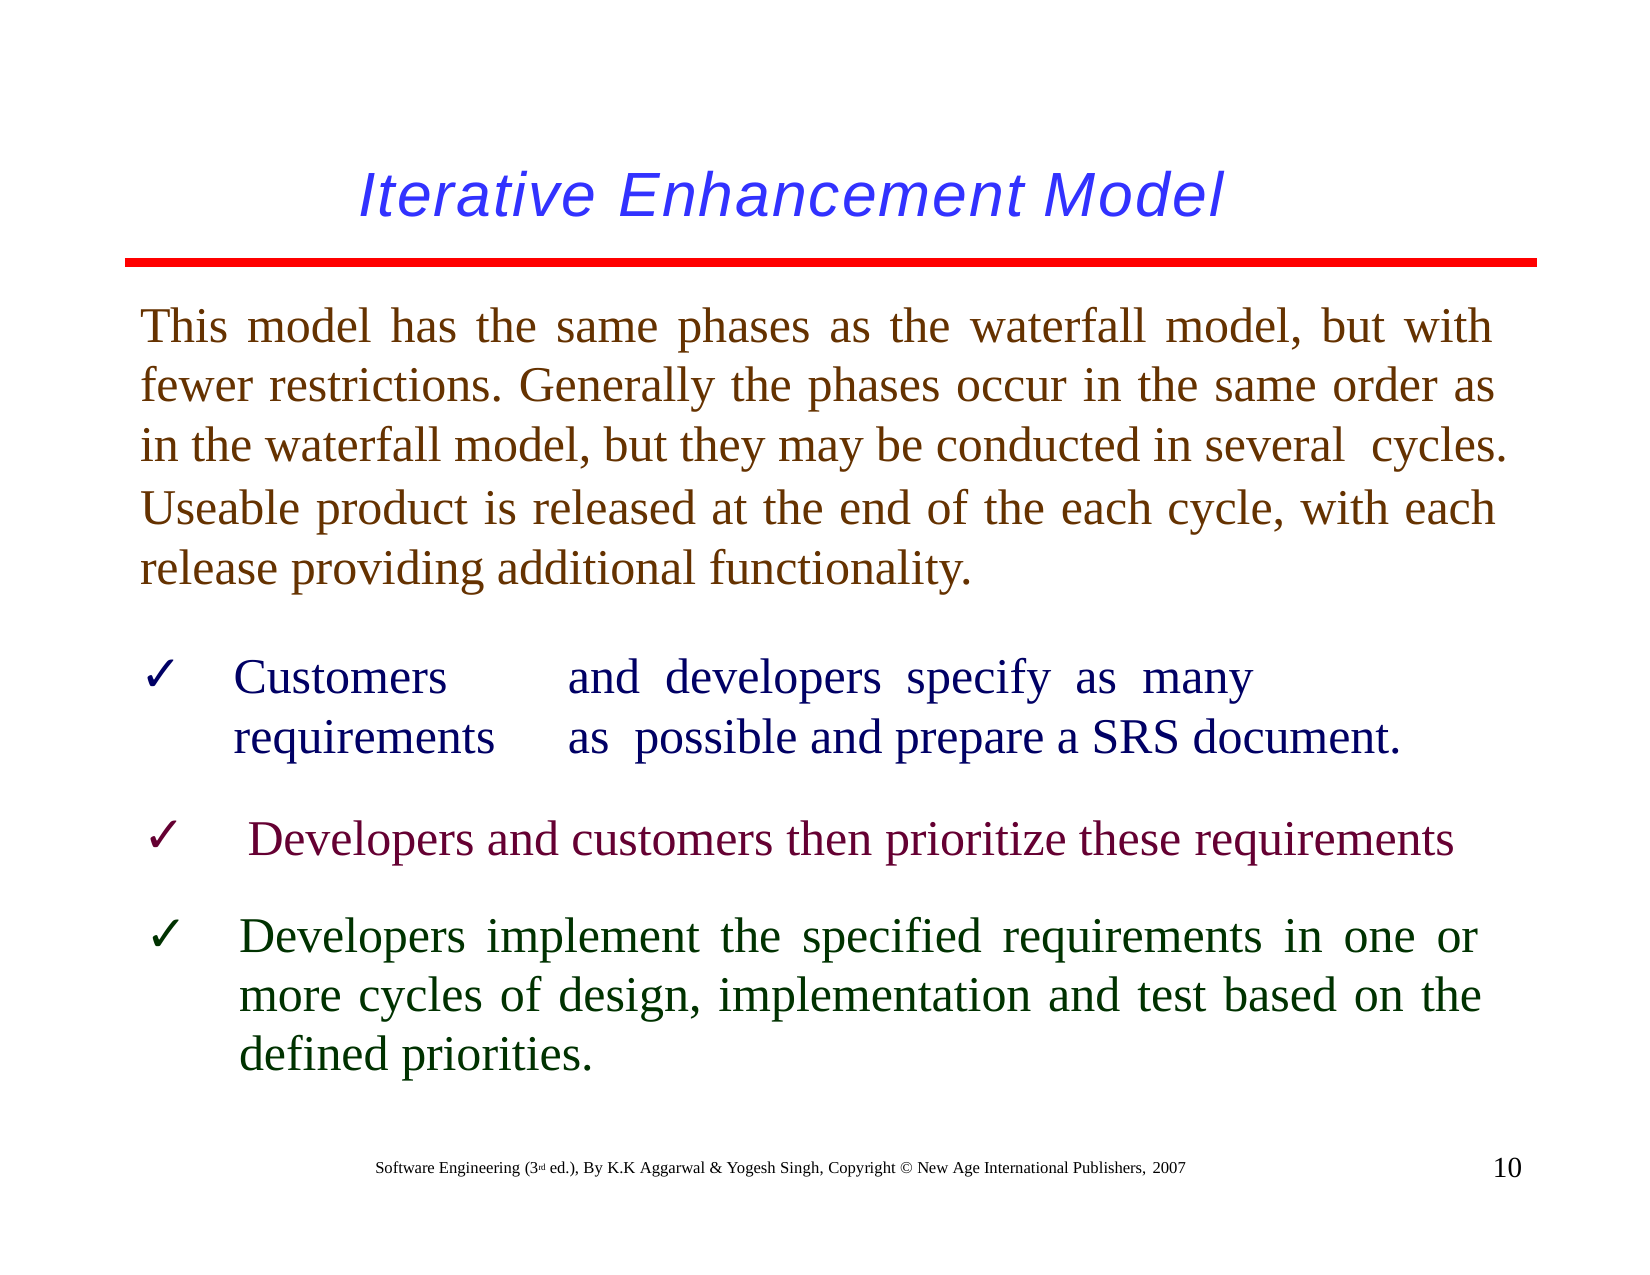

# Iterative Enhancement Model

This model has the same phases as the waterfall model, but with  fewer restrictions. Generally the phases occur in the same order as  in the waterfall model, but they may be conducted in several  cycles.
Useable product is released at the end of the each cycle, with each  release providing additional functionality.

Customers	and	developers	specify	as	many	requirements	as  possible and prepare a SRS document.
Developers and customers then prioritize these requirements
Developers implement the specified requirements in one or  more cycles of design, implementation and test based on the  defined priorities.
10
Software Engineering (3rd  ed.), By K.K Aggarwal & Yogesh Singh, Copyright © New Age International Publishers, 2007